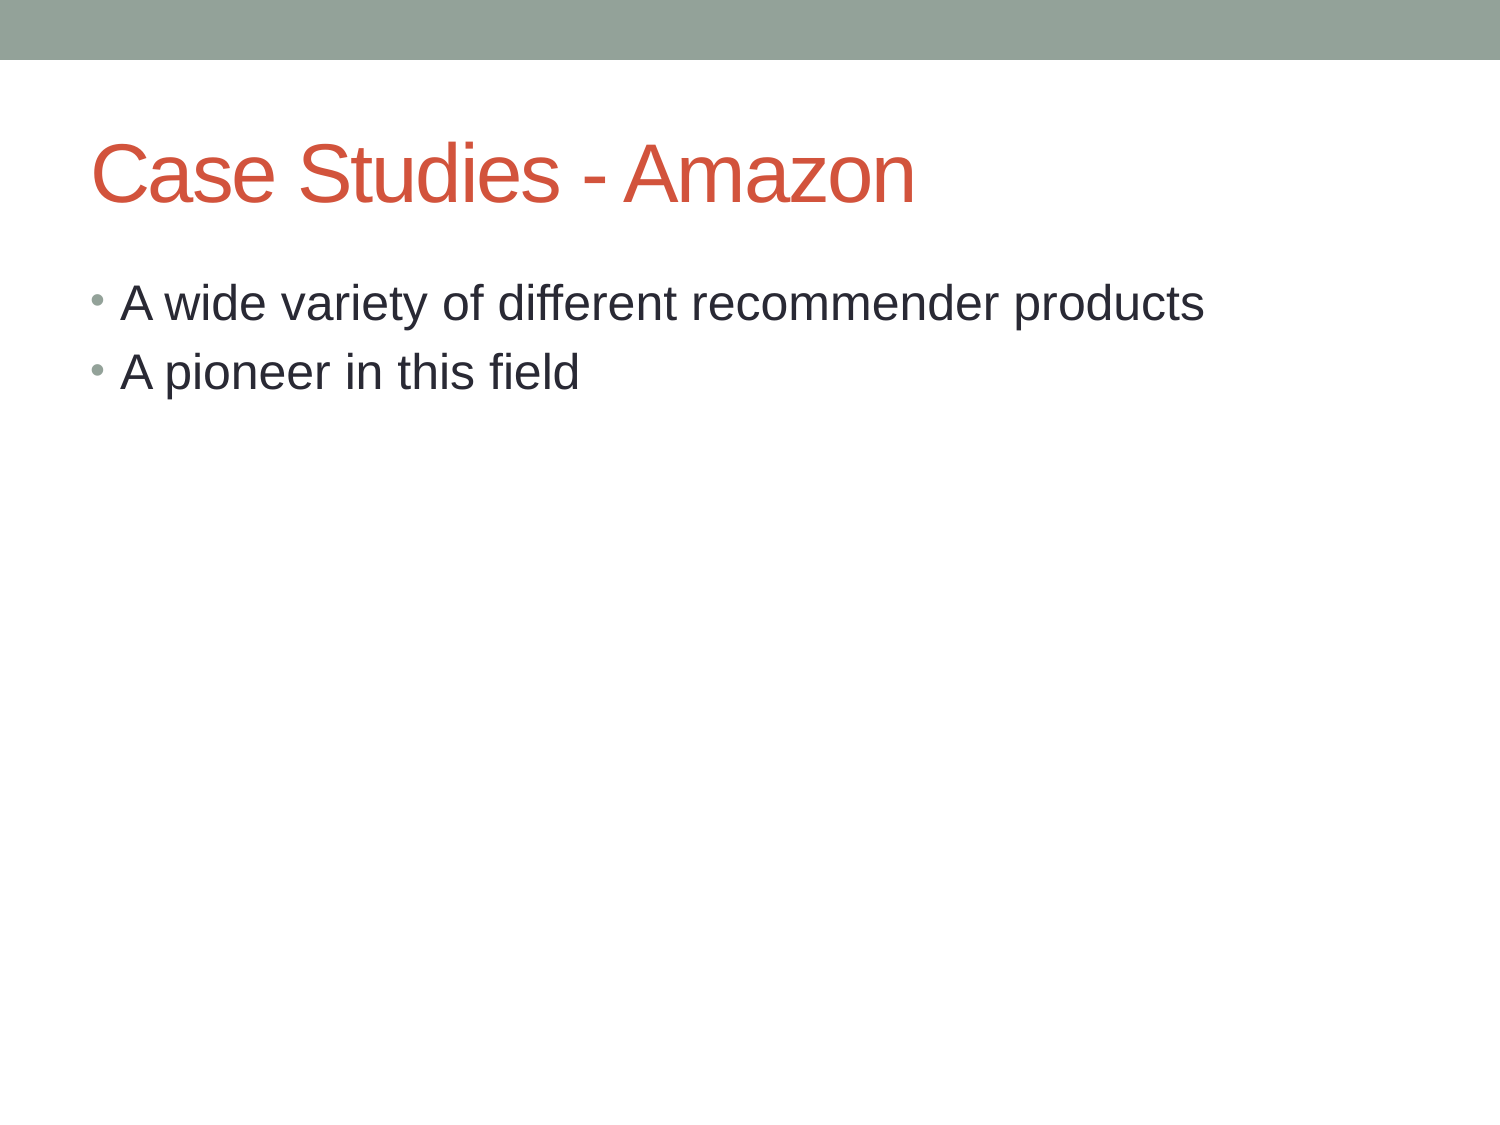

# Case Studies - Amazon
A wide variety of different recommender products
A pioneer in this field